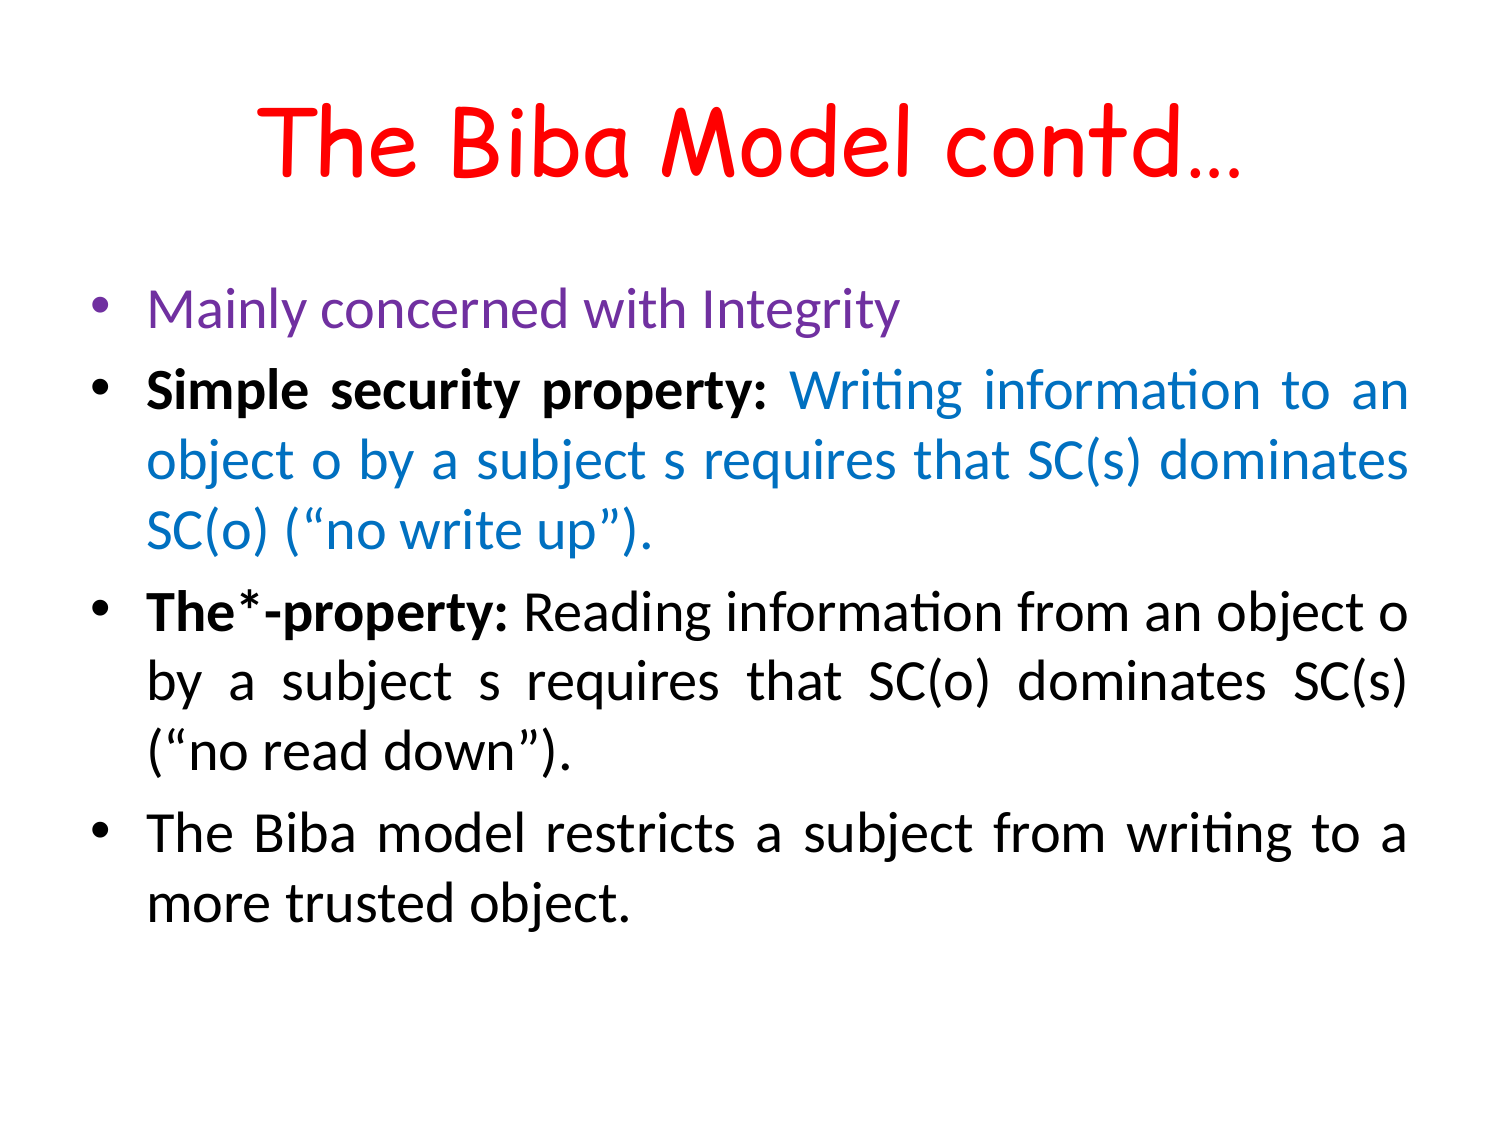

# The Biba Model contd…
Mainly concerned with Integrity
Simple security property: Writing information to an object o by a subject s requires that SC(s) dominates SC(o) (“no write up”).
The*-property: Reading information from an object o by a subject s requires that SC(o) dominates SC(s) (“no read down”).
The Biba model restricts a subject from writing to a more trusted object.